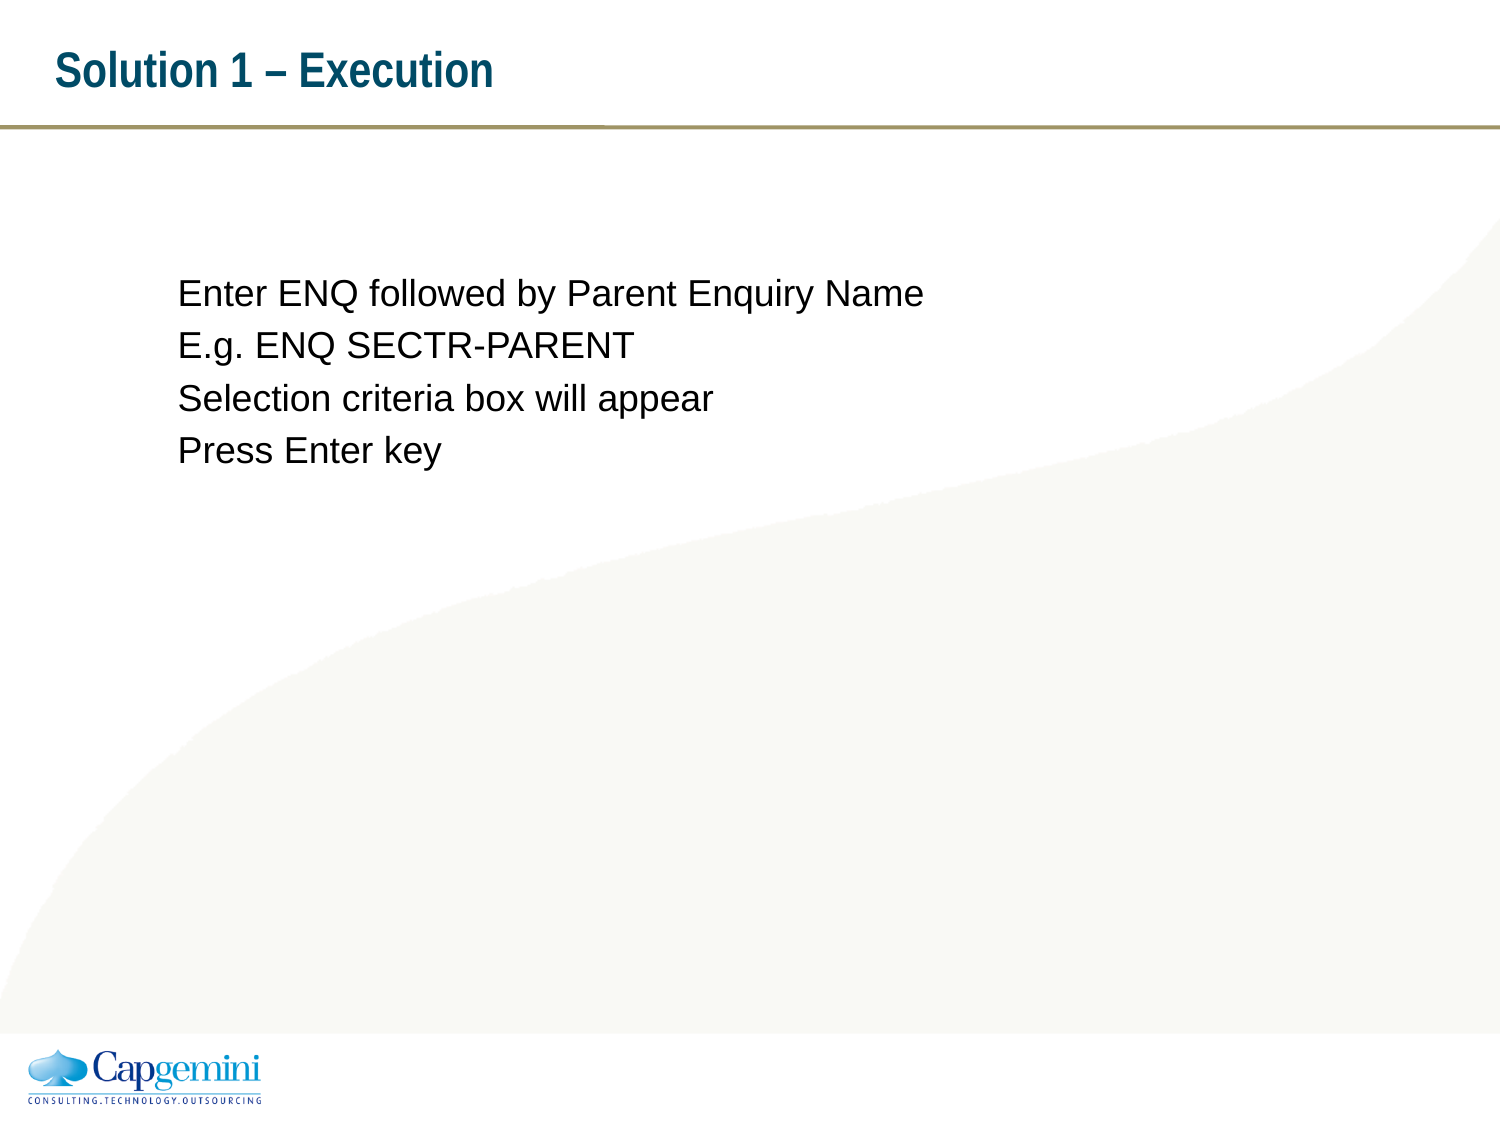

# Solution 1 – Execution
Enter ENQ followed by Parent Enquiry Name
E.g. ENQ SECTR-PARENT
Selection criteria box will appear
Press Enter key